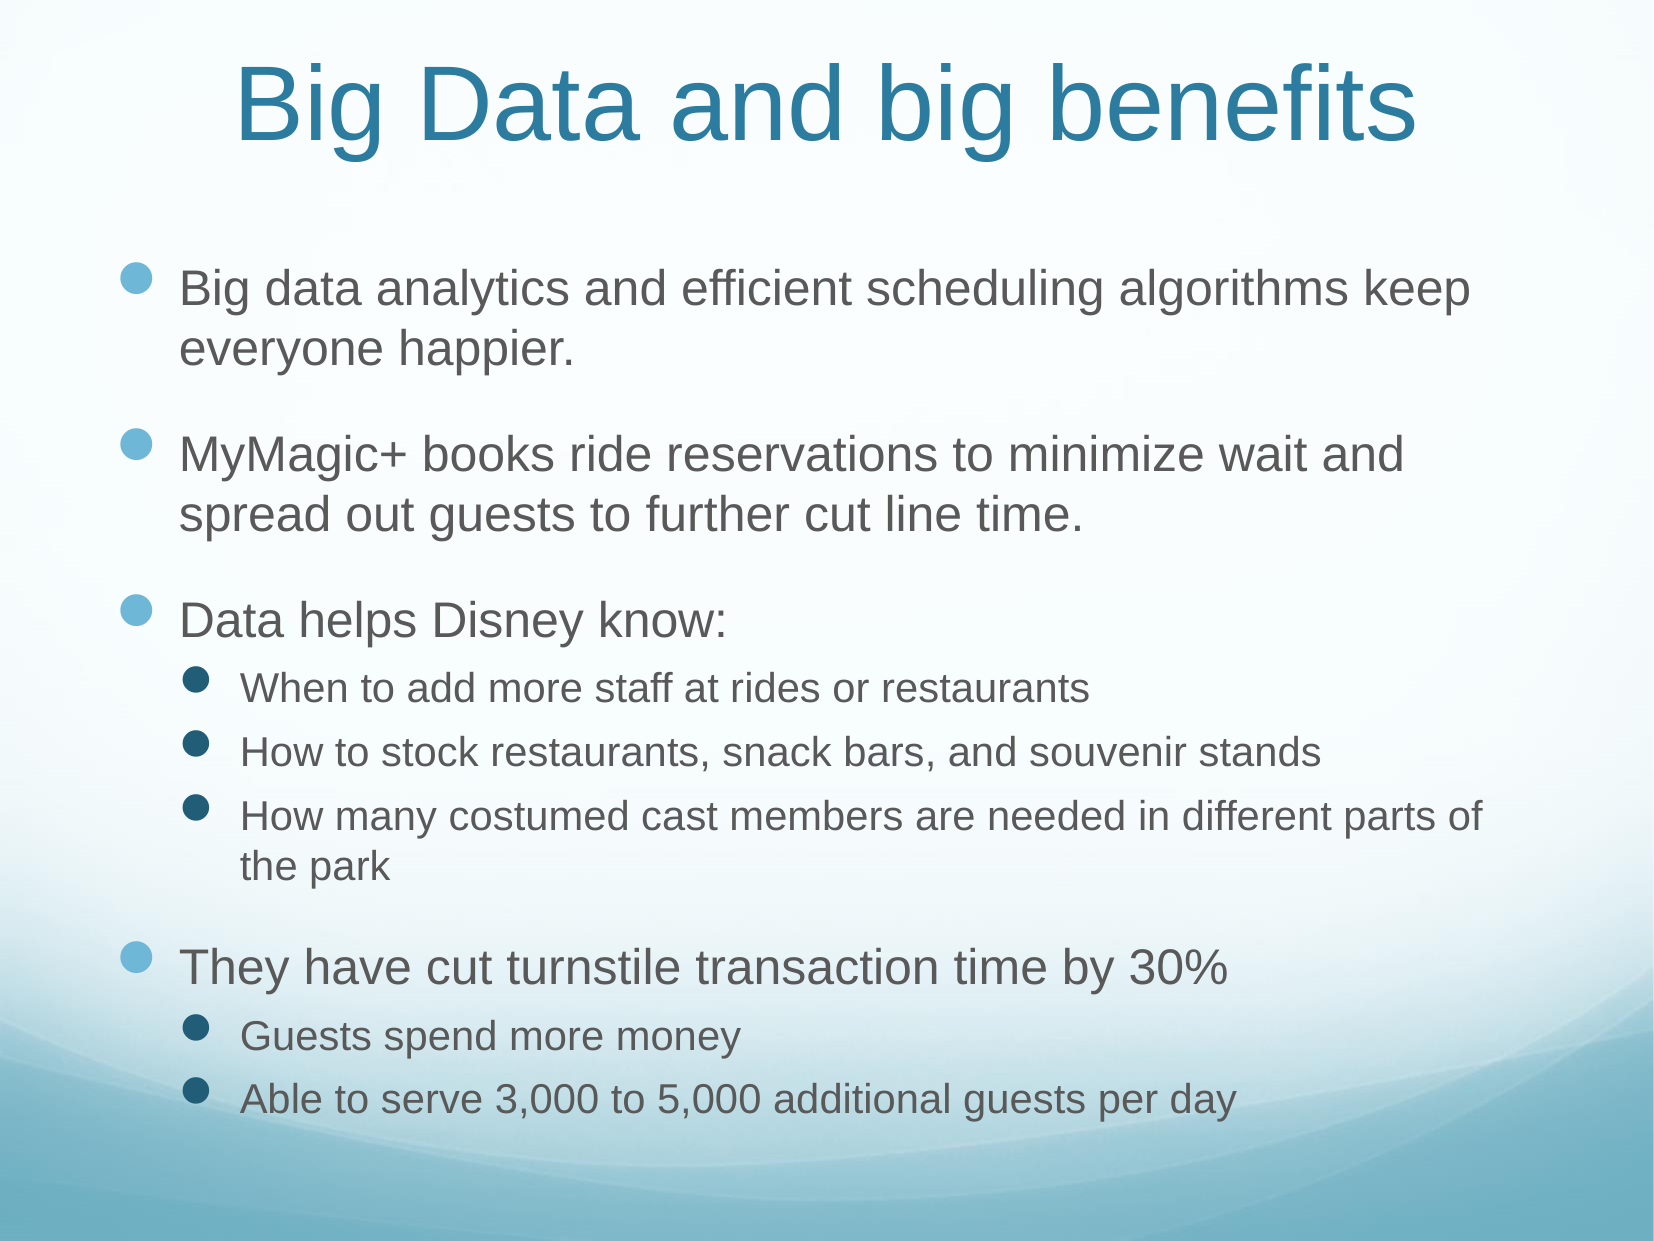

# Big Data and big benefits
Big data analytics and efficient scheduling algorithms keep everyone happier.
MyMagic+ books ride reservations to minimize wait and spread out guests to further cut line time.
Data helps Disney know:
When to add more staff at rides or restaurants
How to stock restaurants, snack bars, and souvenir stands
How many costumed cast members are needed in different parts of the park
They have cut turnstile transaction time by 30%
Guests spend more money
Able to serve 3,000 to 5,000 additional guests per day